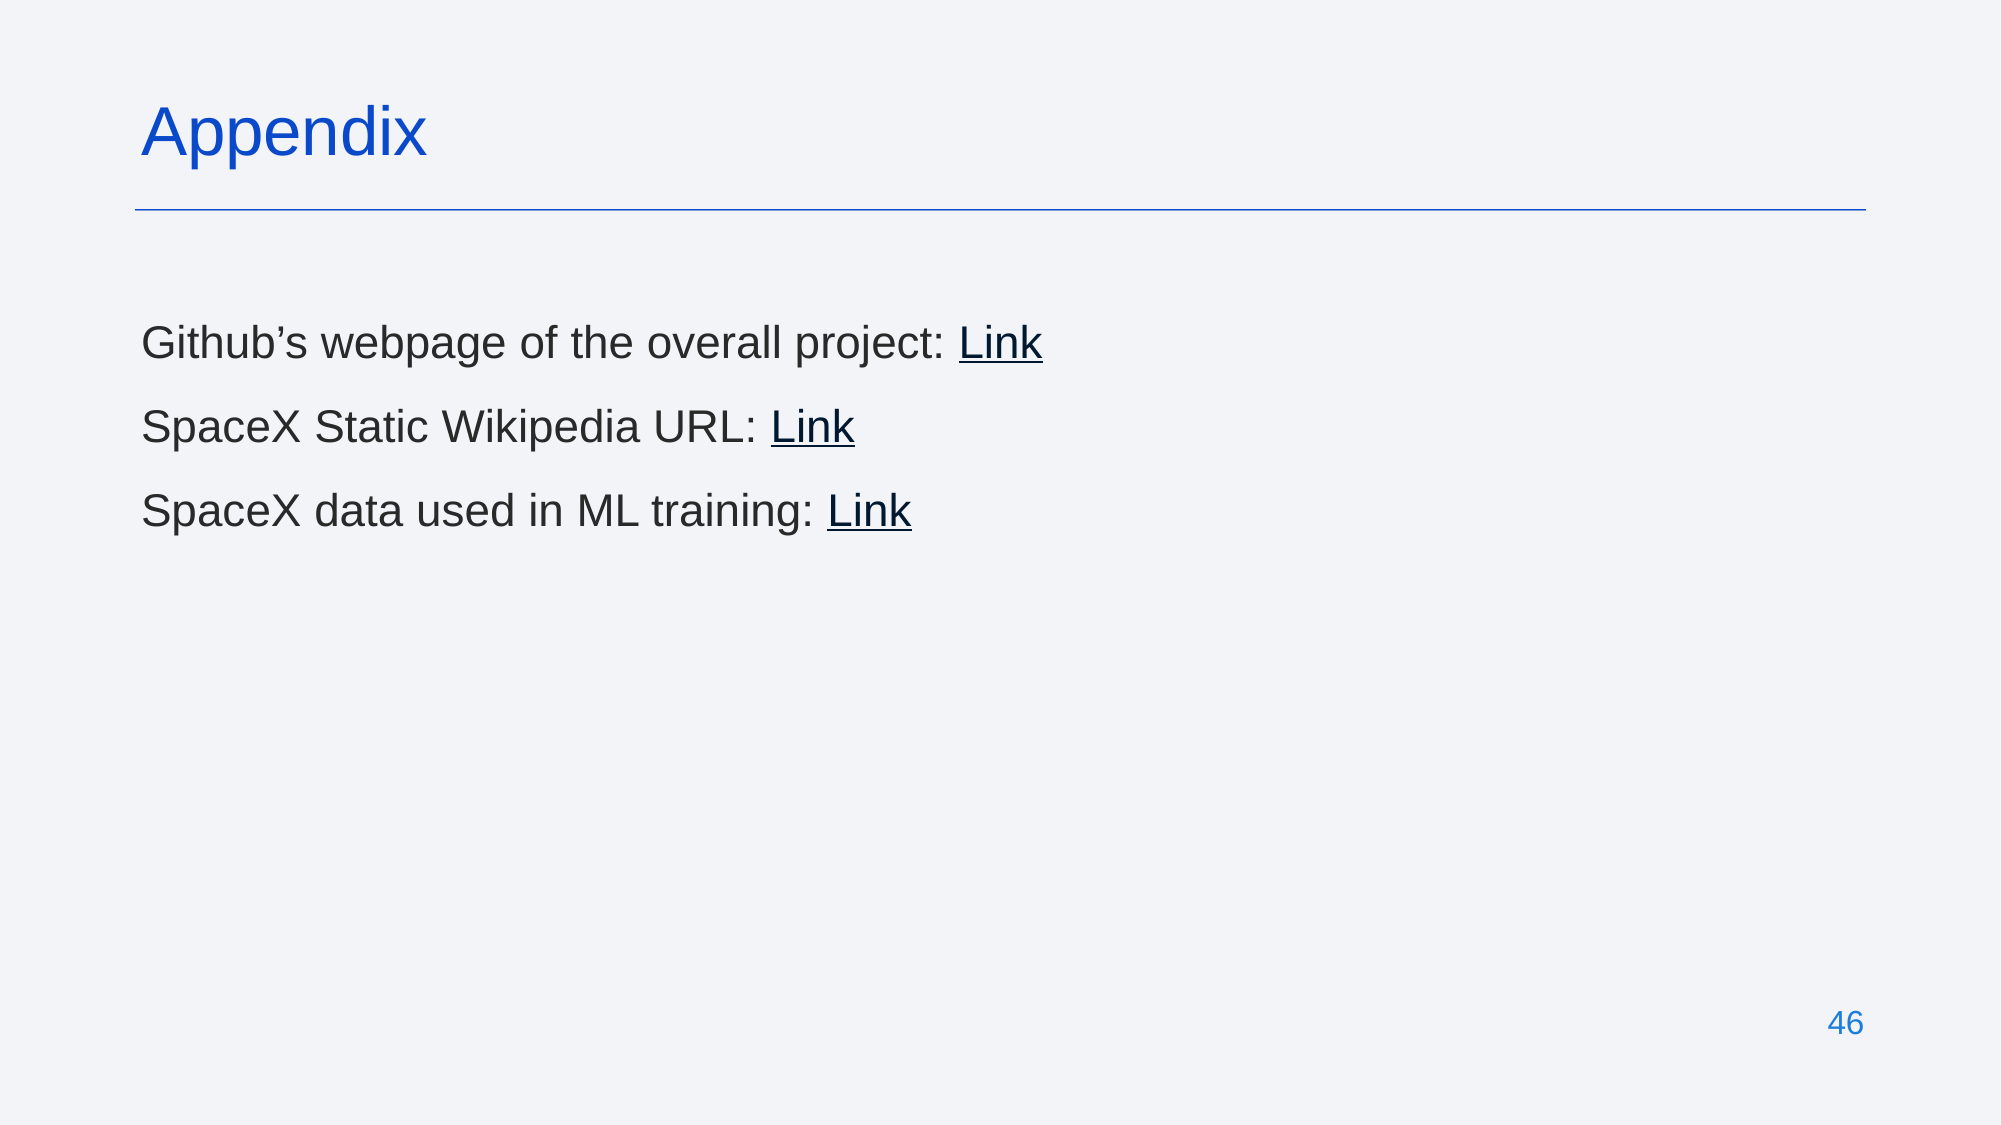

Appendix
Github’s webpage of the overall project: Link
SpaceX Static Wikipedia URL: Link
SpaceX data used in ML training: Link
46